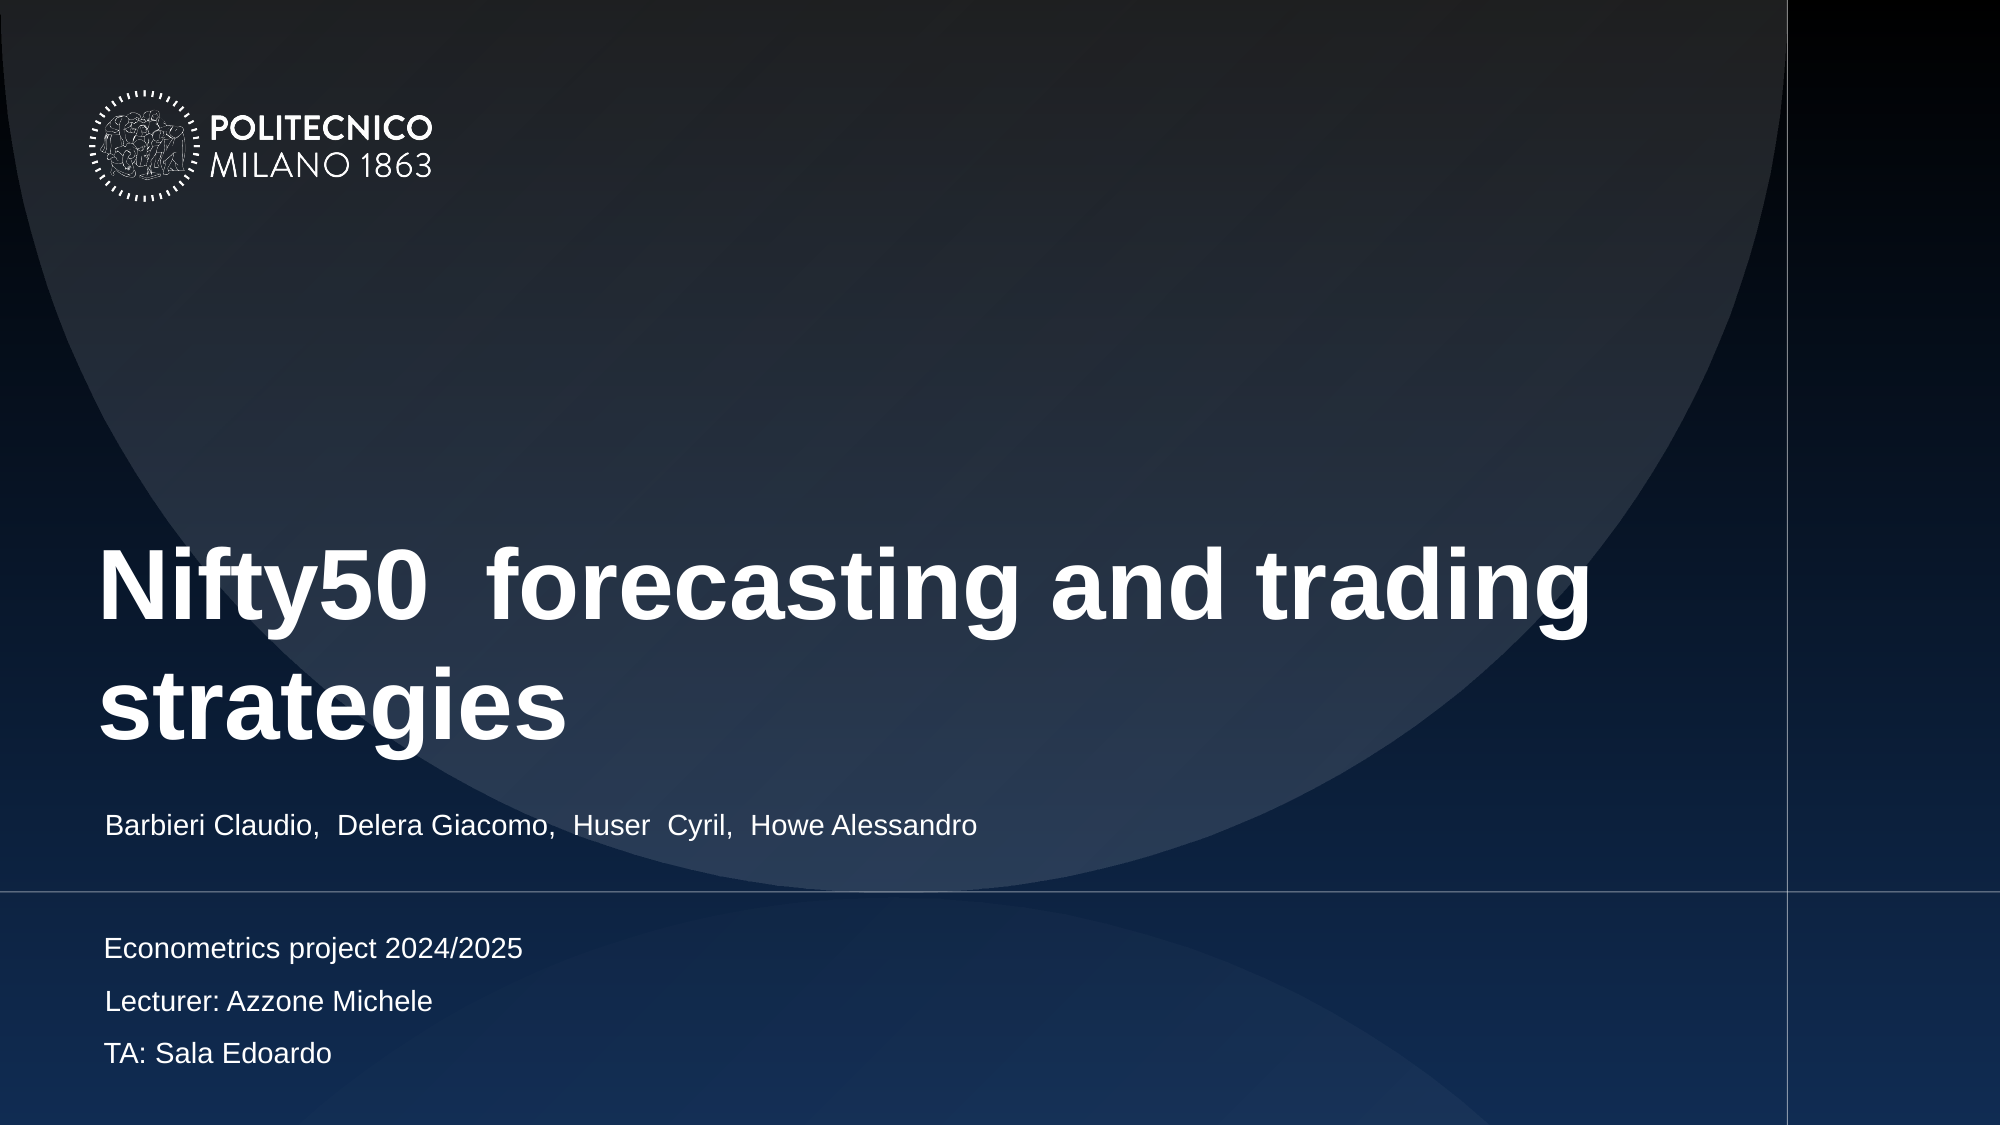

# Nifty50  forecasting and trading strategies
Barbieri Claudio,  Delera Giacomo,  Huser  Cyril,  Howe Alessandro

Econometrics project 2024/2025
Lecturer: Azzone Michele
TA: Sala Edoardo